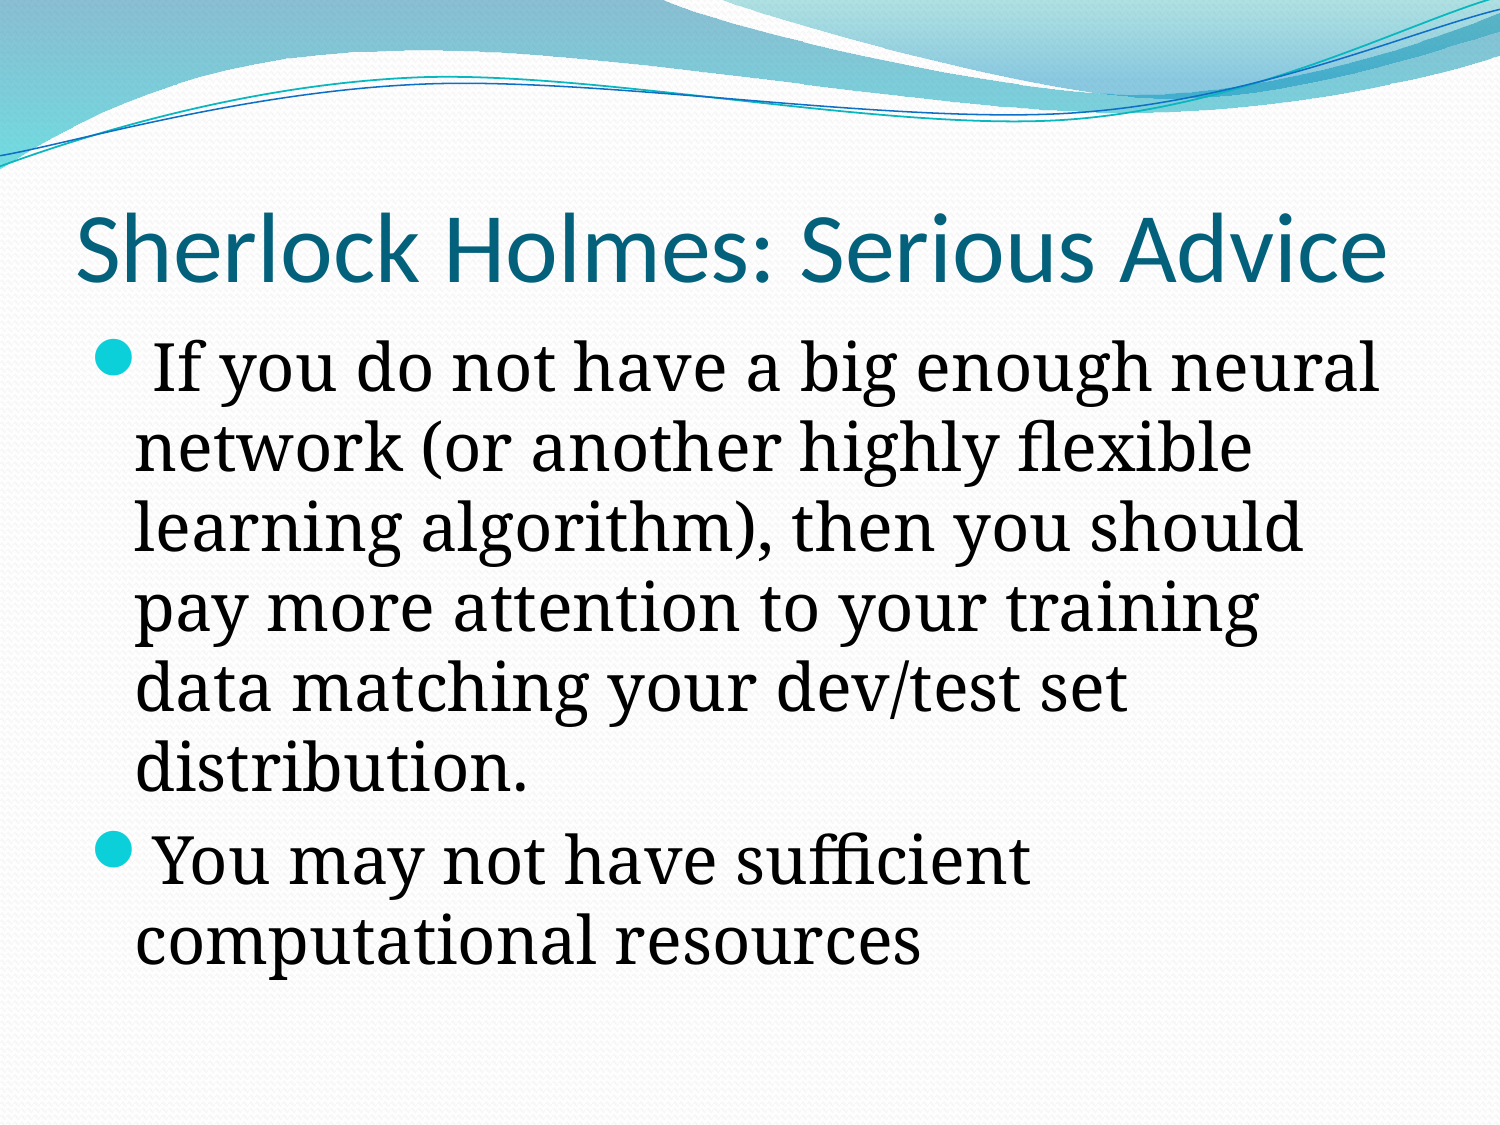

# Sherlock Holmes: Serious Advice
If you do not have a big enough neural network (or another highly flexible learning algorithm), then you should pay more attention to your training data matching your dev/test set distribution.
You may not have sufficient computational resources